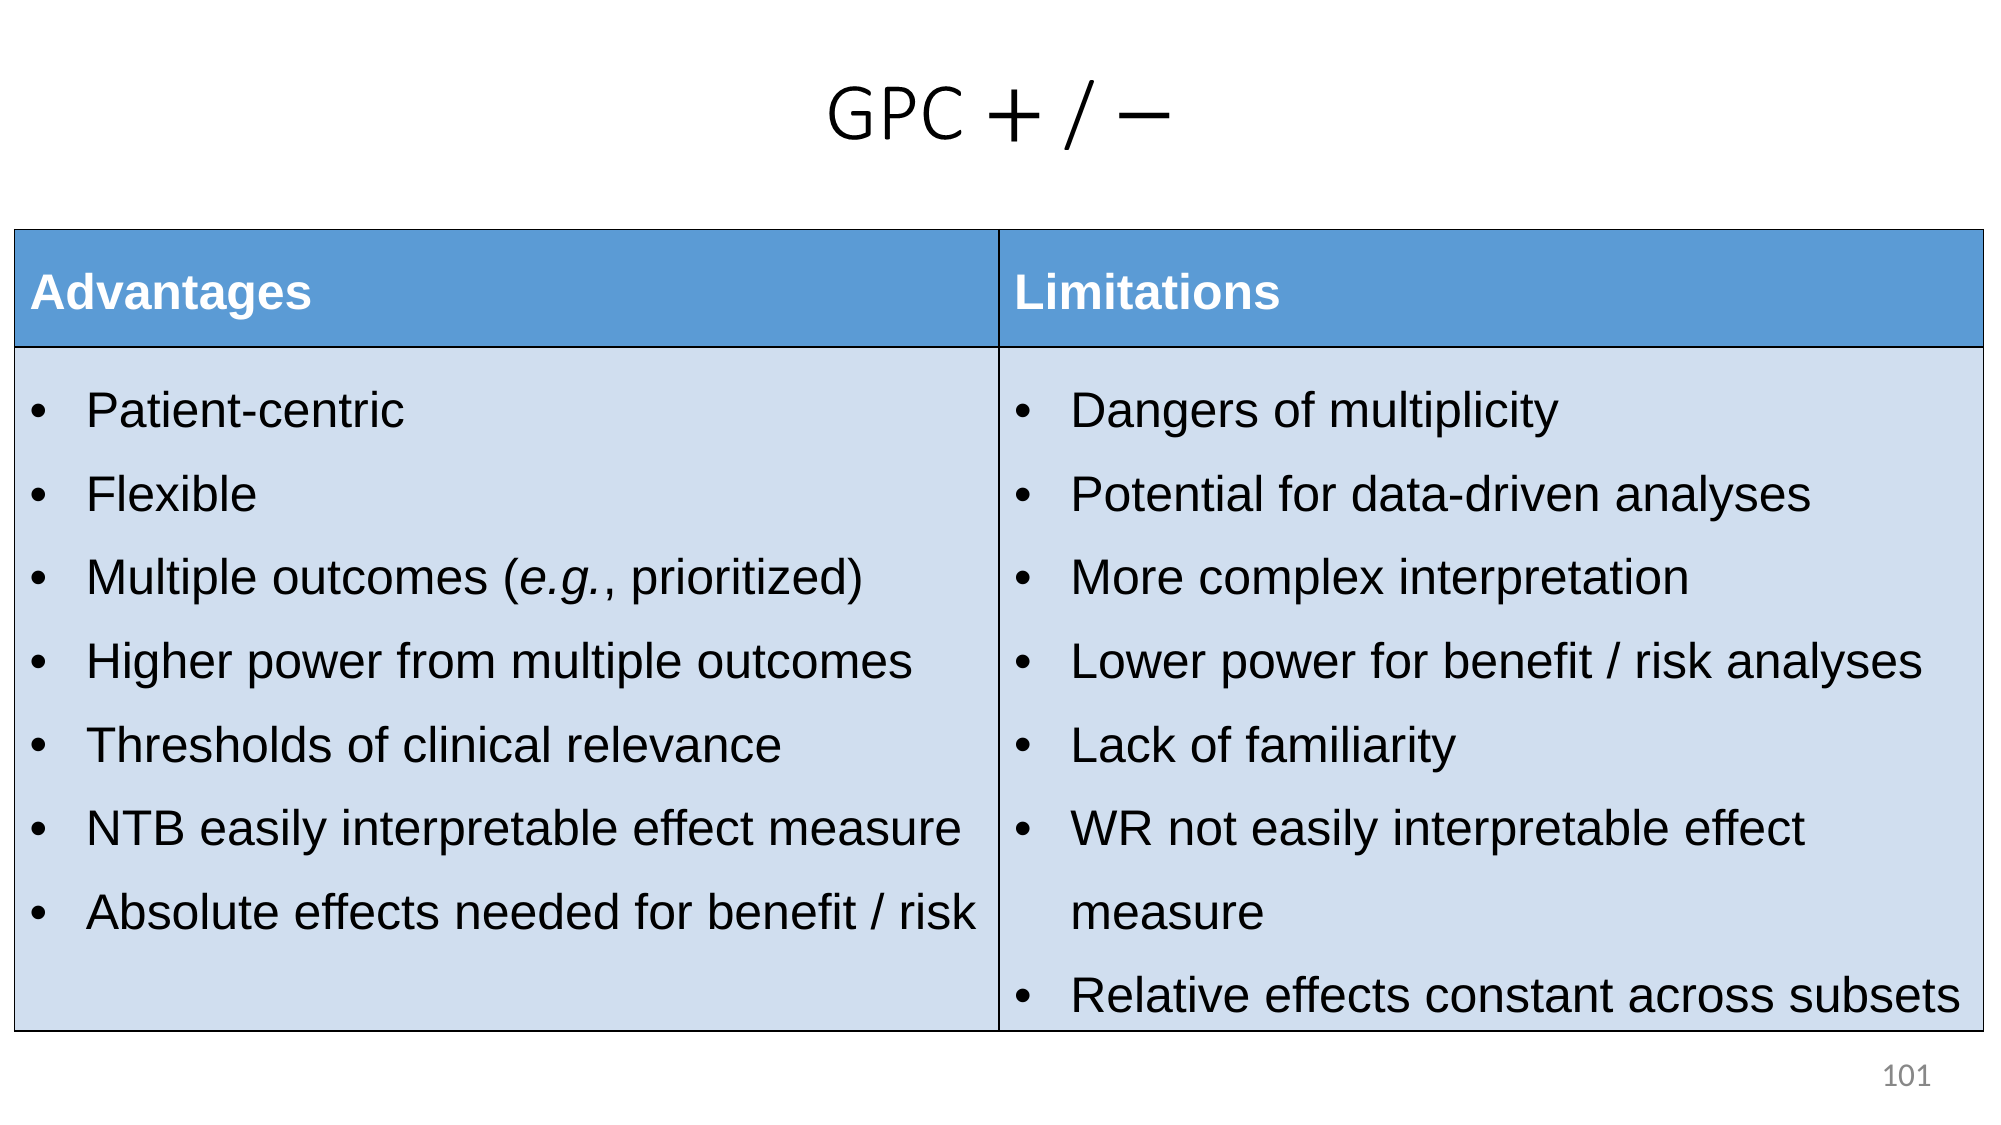

#
| Advantages | Limitations |
| --- | --- |
| Patient-centric Flexible Multiple outcomes (e.g., prioritized) Higher power from multiple outcomes Thresholds of clinical relevance NTB easily interpretable effect measure Absolute effects needed for benefit / risk | Dangers of multiplicity Potential for data-driven analyses More complex interpretation Lower power for benefit / risk analyses Lack of familiarity WR not easily interpretable effect measure Relative effects constant across subsets |
101